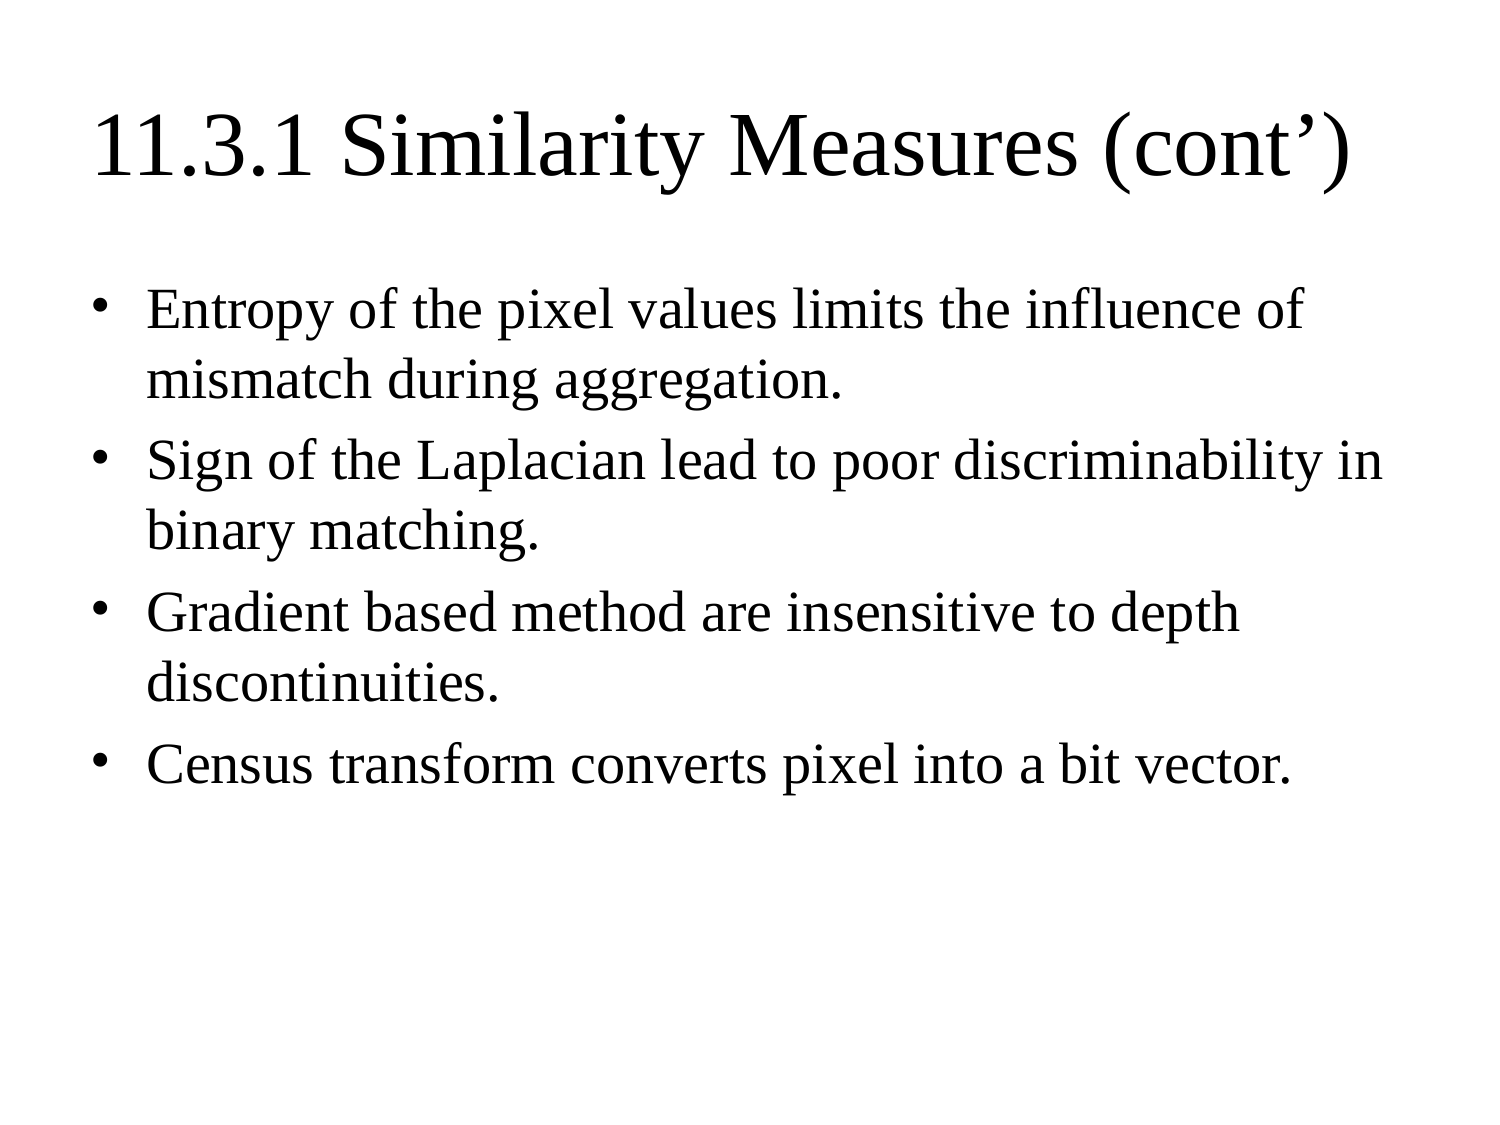

# 11.3.1 Similarity Measures (cont’)
Entropy of the pixel values limits the influence of mismatch during aggregation.
Sign of the Laplacian lead to poor discriminability in binary matching.
Gradient based method are insensitive to depth discontinuities.
Census transform converts pixel into a bit vector.